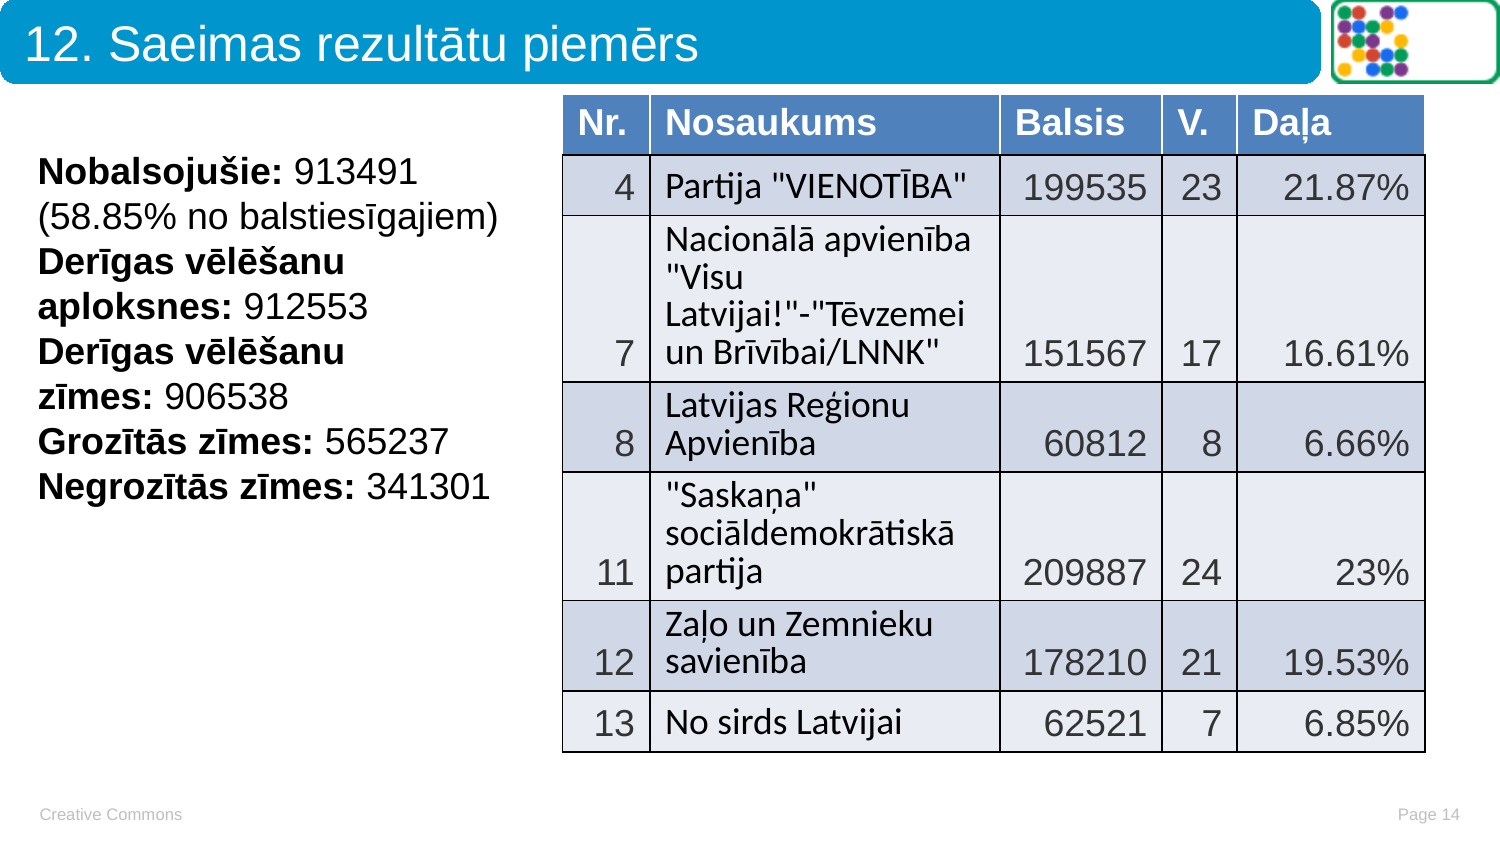

# 12. Saeimas rezultātu piemērs
| Nr. | Nosaukums | Balsis | V. | Daļa |
| --- | --- | --- | --- | --- |
| 4 | Partija "VIENOTĪBA" | 199535 | 23 | 21.87% |
| 7 | Nacionālā apvienība "Visu Latvijai!"-"Tēvzemei un Brīvībai/LNNK" | 151567 | 17 | 16.61% |
| 8 | Latvijas Reģionu Apvienība | 60812 | 8 | 6.66% |
| 11 | "Saskaņa" sociāldemokrātiskā partija | 209887 | 24 | 23% |
| 12 | Zaļo un Zemnieku savienība | 178210 | 21 | 19.53% |
| 13 | No sirds Latvijai | 62521 | 7 | 6.85% |
Nobalsojušie: 913491
(58.85% no balstiesīgajiem)
Derīgas vēlēšanu aploksnes: 912553
Derīgas vēlēšanu zīmes: 906538
Grozītās zīmes: 565237
Negrozītās zīmes: 341301